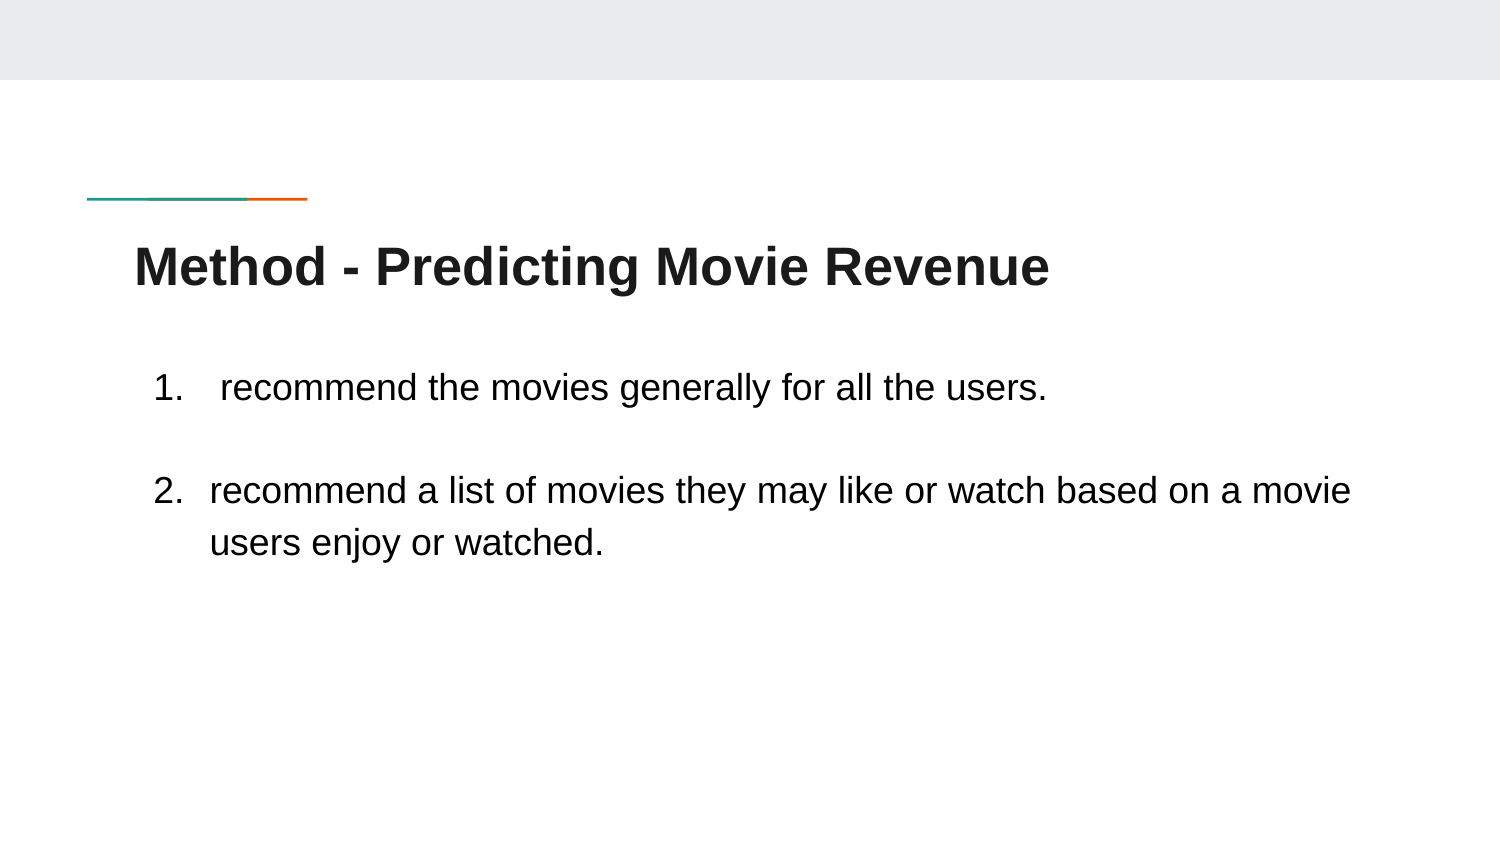

# Method - Predicting Movie Revenue

 recommend the movies generally for all the users.

recommend a list of movies they may like or watch based on a movie users enjoy or watched.